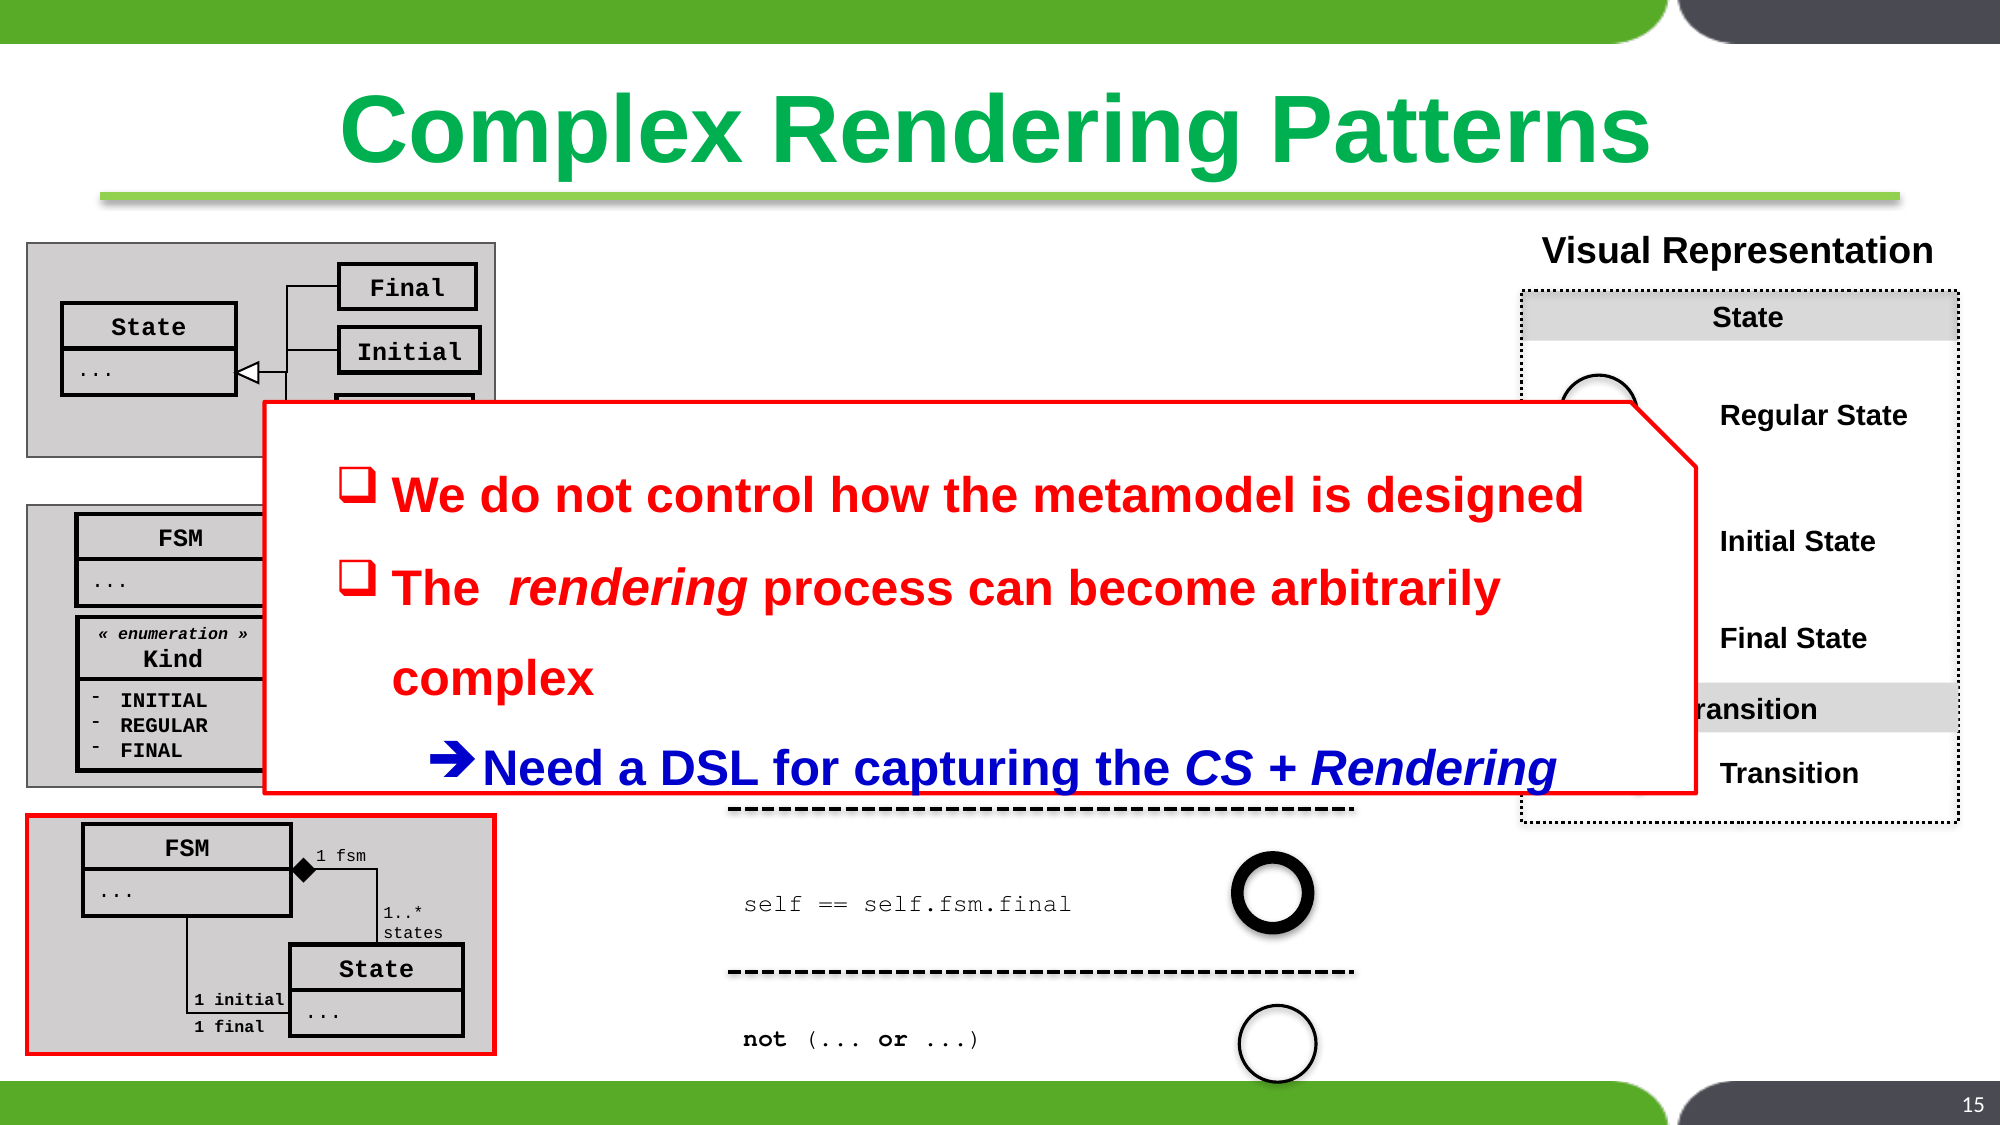

# Complex Rendering Patterns
Visual Representation

Final

  State

Regular State

Initial State

Final State
  Transition
Transition
State
...
Initial

Regular
We do not control how the metamodel is designed
The  rendering process can become arbitrarily complex
Need a DSL for capturing the CS + Rendering

FSM
...
1 fsm

1..*
states
« enumeration »
Kind
State
kind: Kind
INITIAL
REGULAR
FINAL
Rendering

self == self.fsm.initial

FSM
...
1 fsm

1..*
states
State
...
1 initial
1 final

self == self.fsm.final

not (... or ...)
15